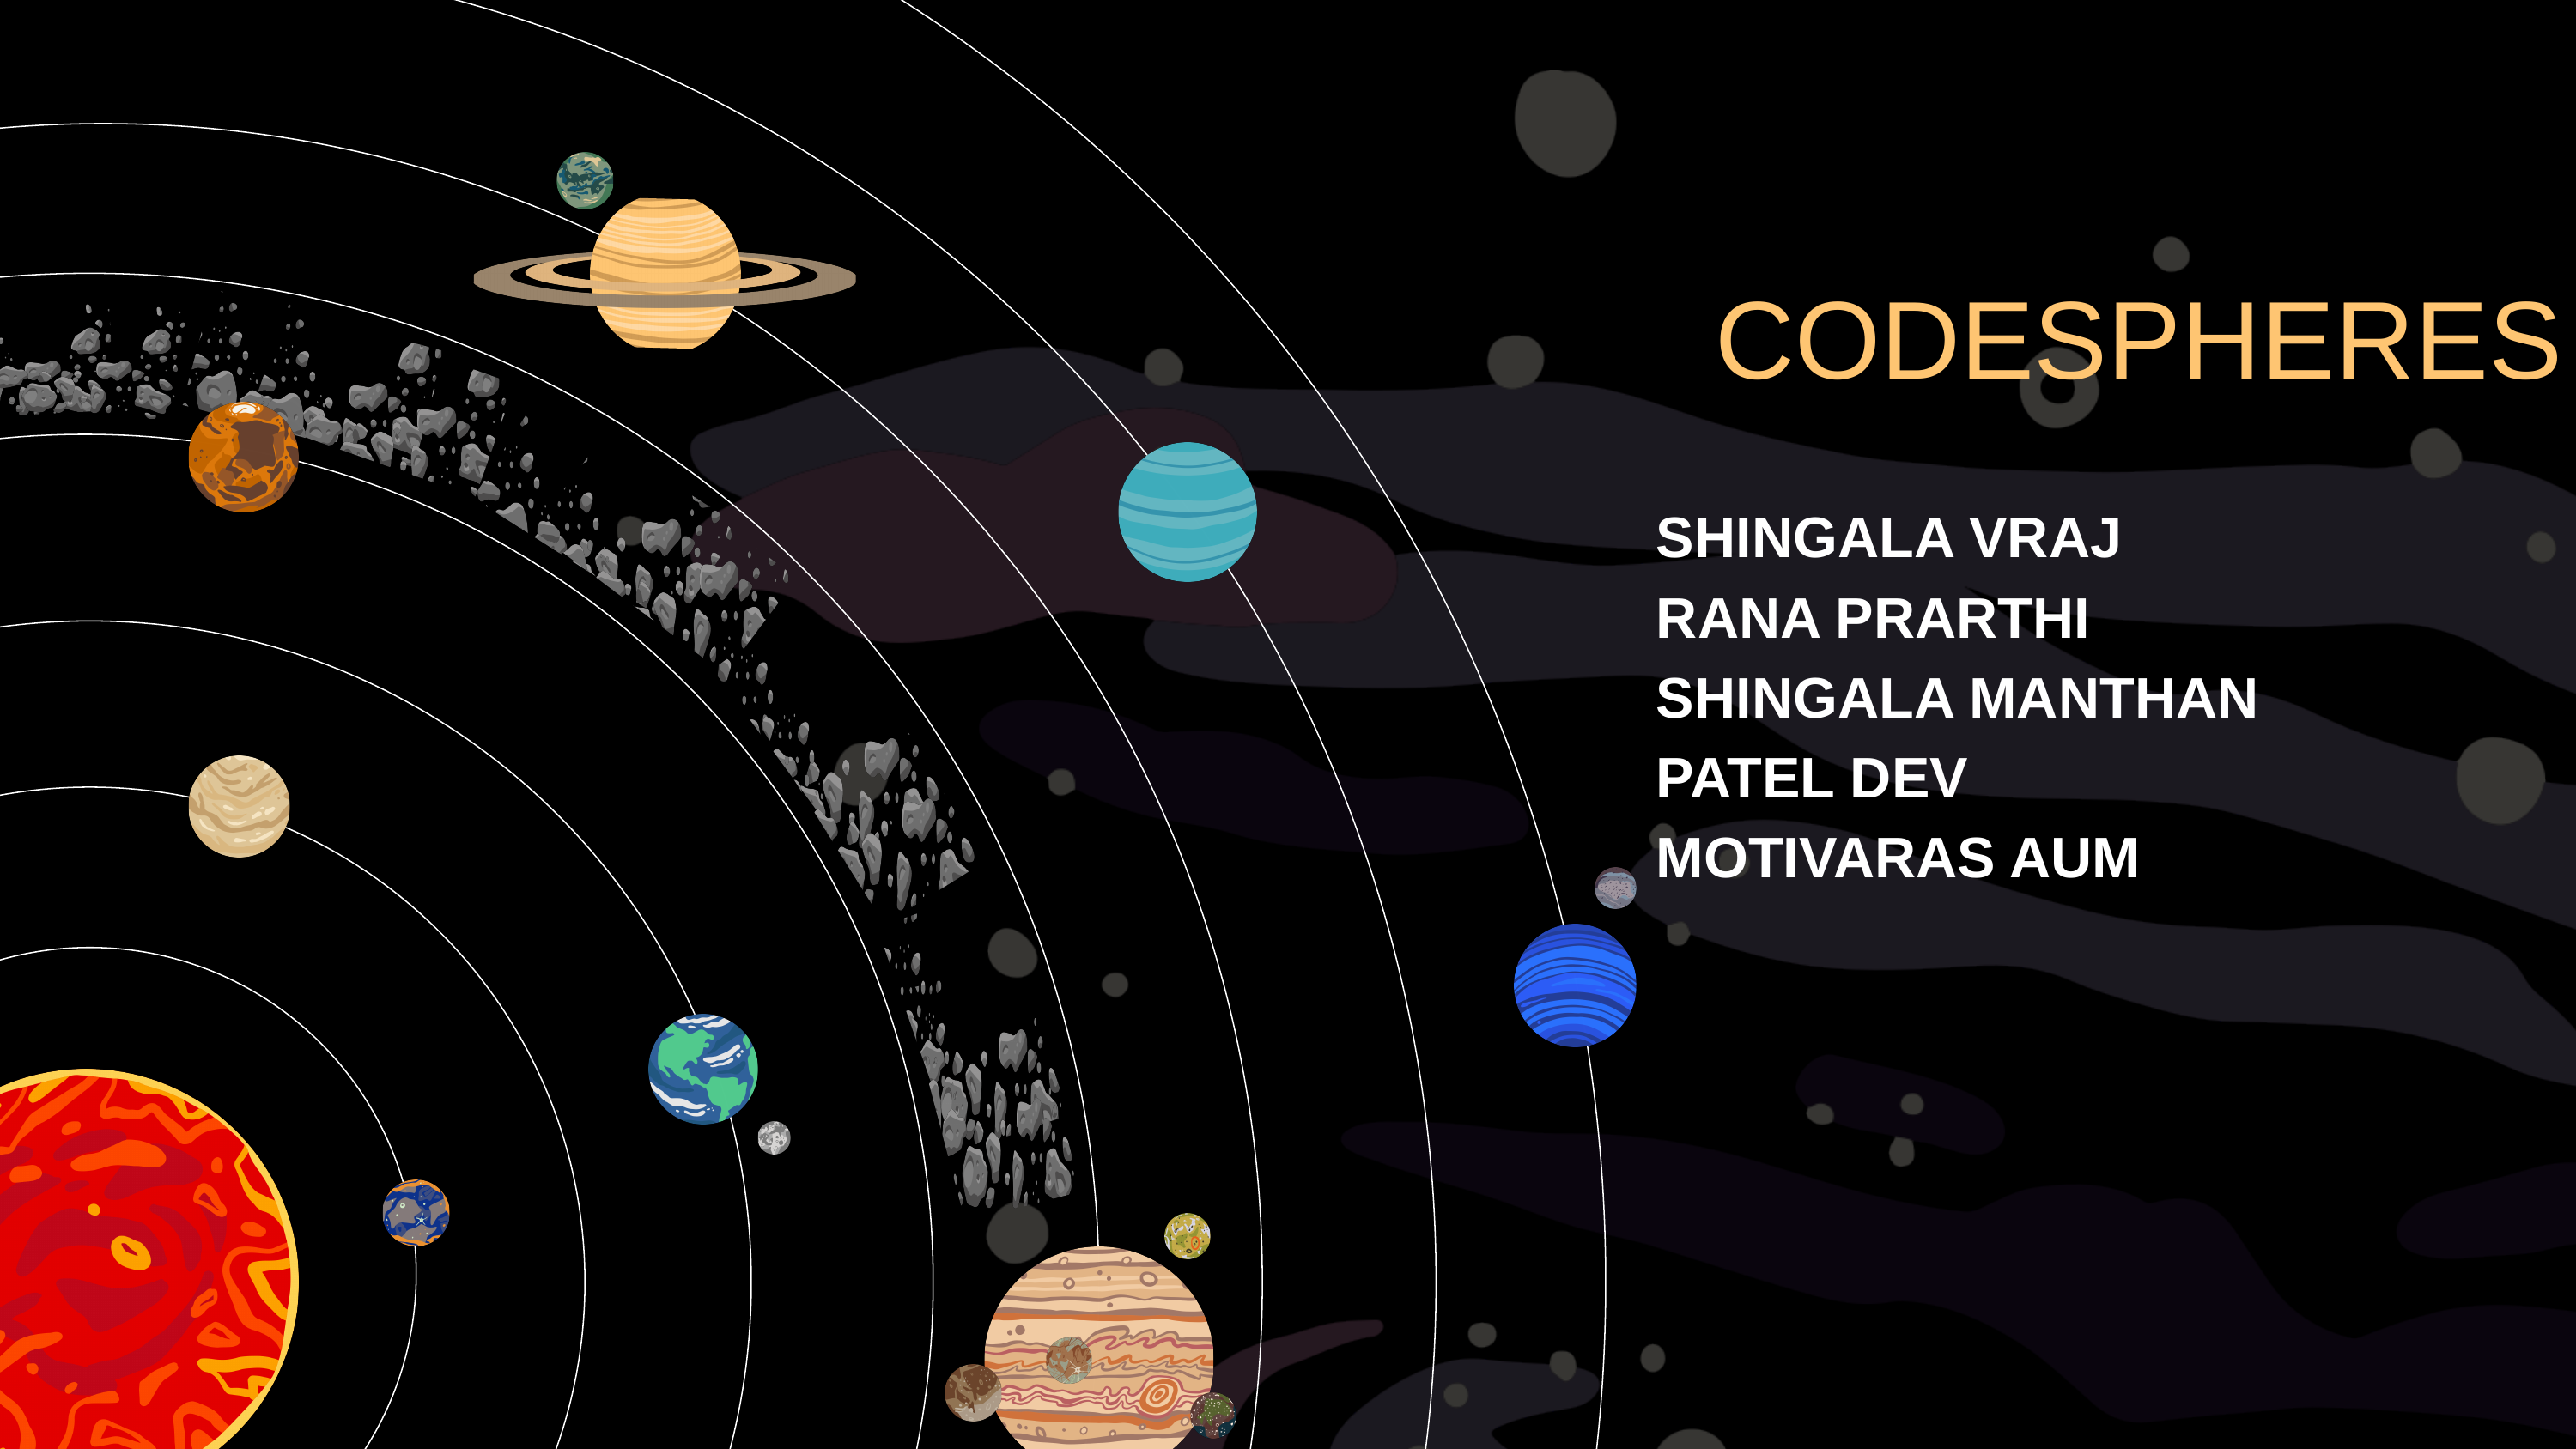

CODESPHERES

SHINGALA VRAJ
RANA PRARTHI
SHINGALA MANTHAN
PATEL DEV
MOTIVARAS AUM